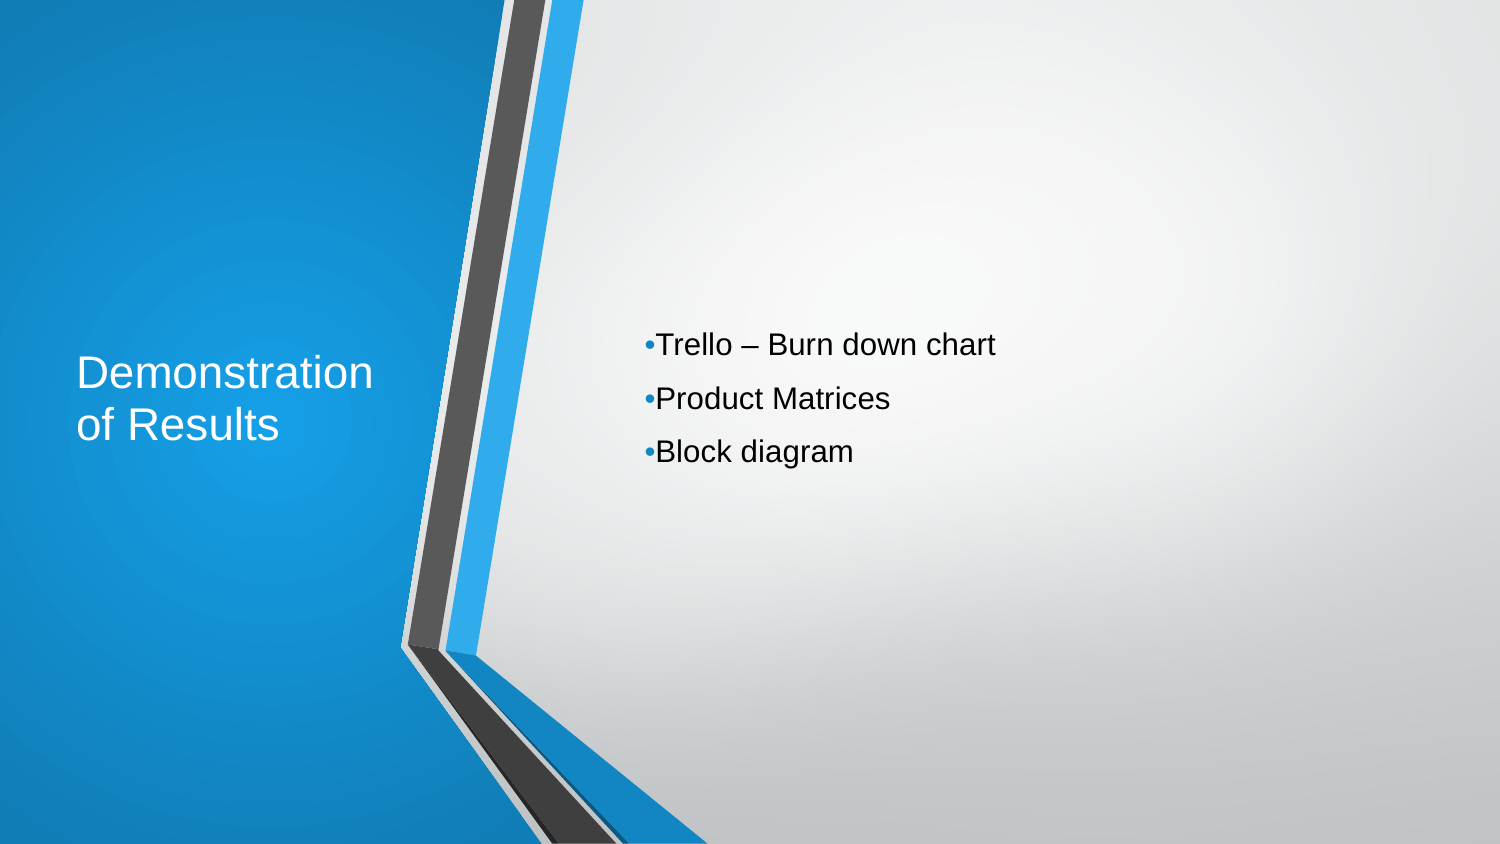

# Demonstration of Results
Trello – Burn down chart
Product Matrices
Block diagram